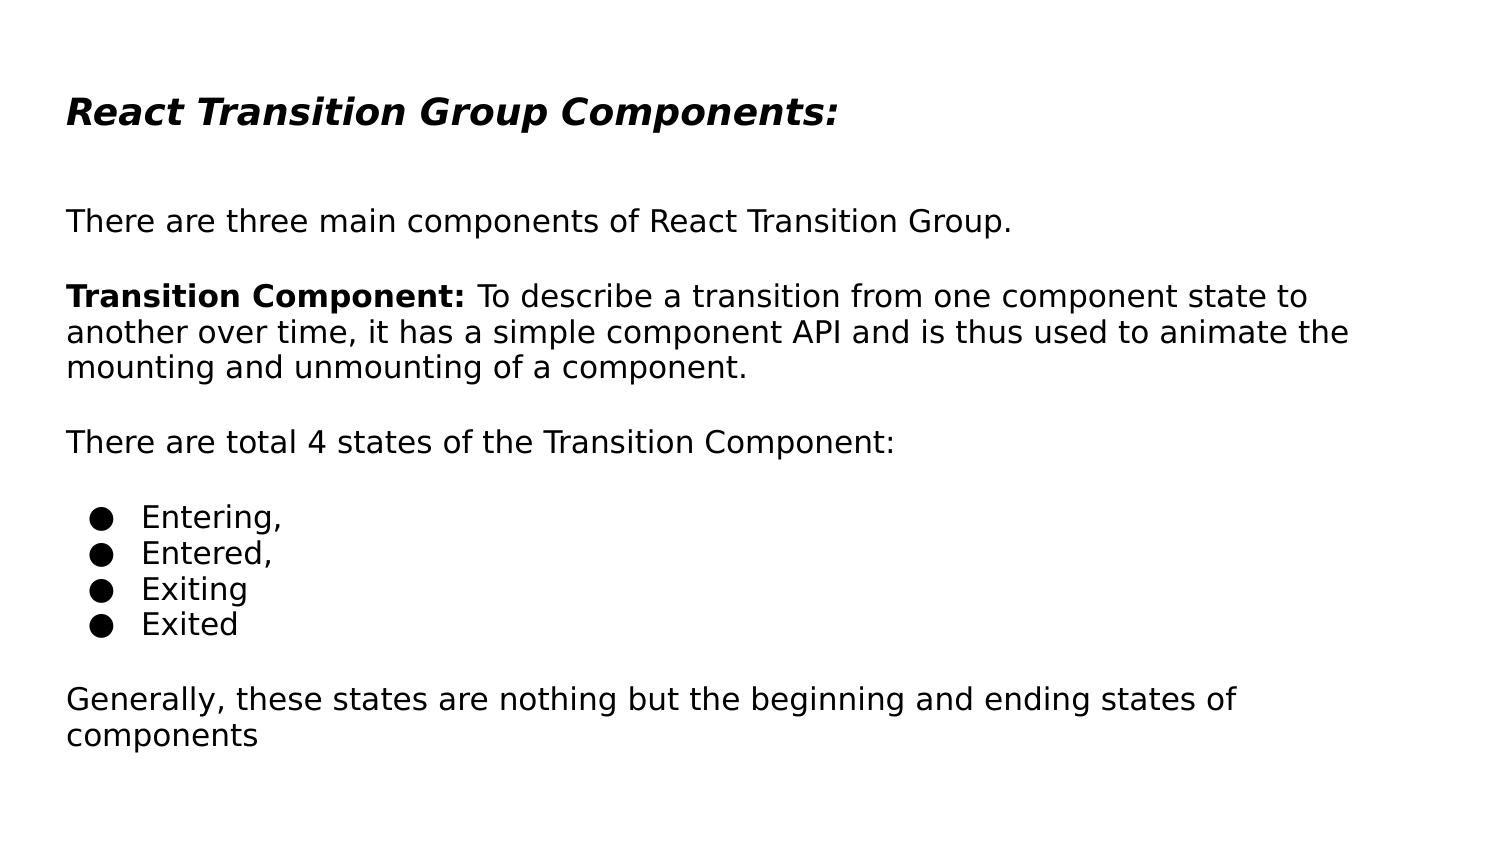

# React Transition Group Components:
There are three main components of React Transition Group.
Transition Component: To describe a transition from one component state to another over time, it has a simple component API and is thus used to animate the mounting and unmounting of a component.
There are total 4 states of the Transition Component:
Entering,
Entered,
Exiting
Exited
Generally, these states are nothing but the beginning and ending states of components